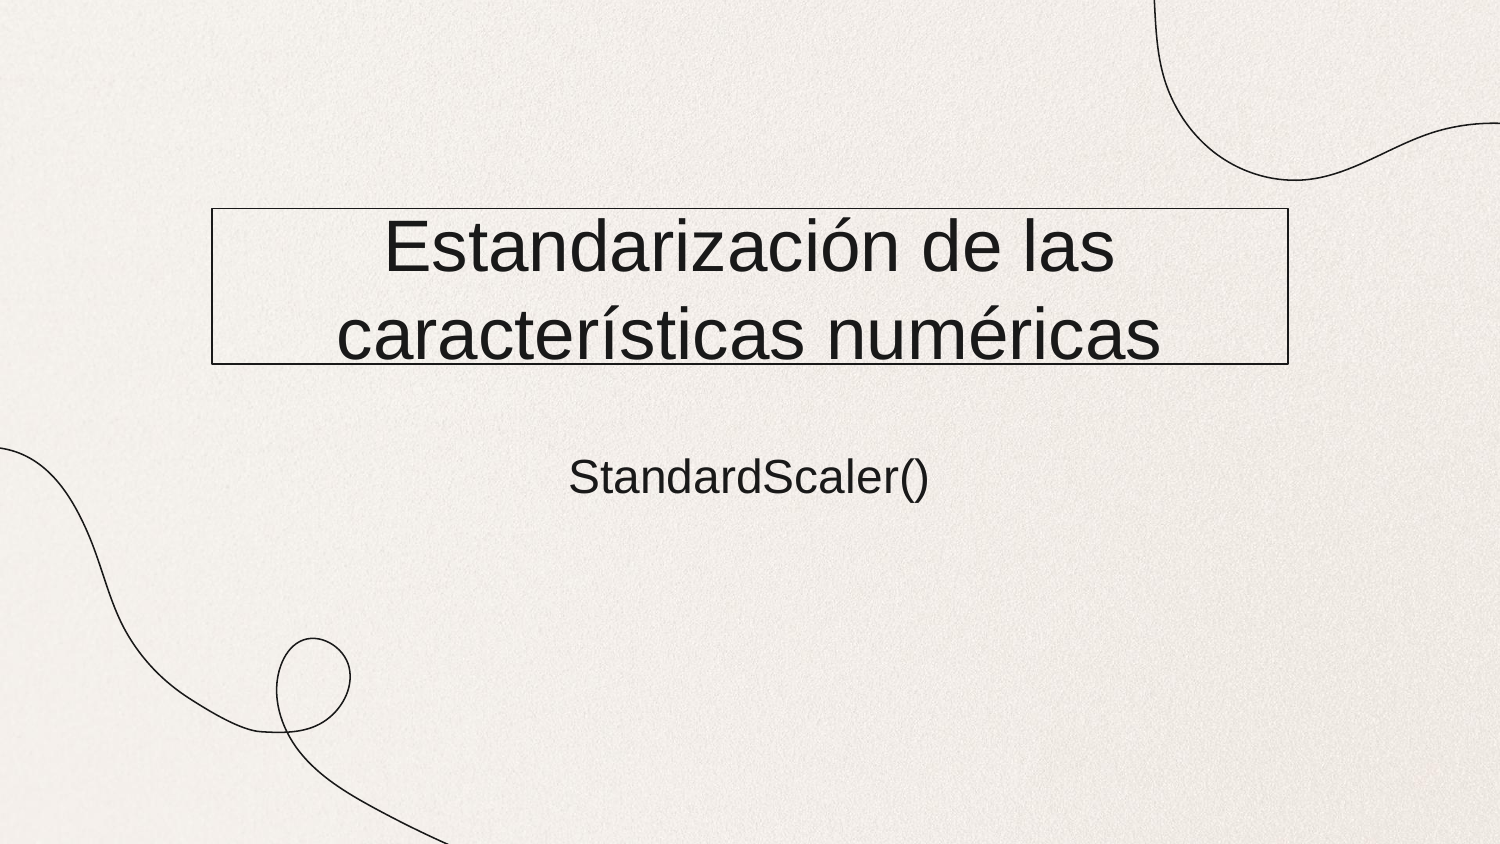

# Estandarización de las características numéricas
StandardScaler()